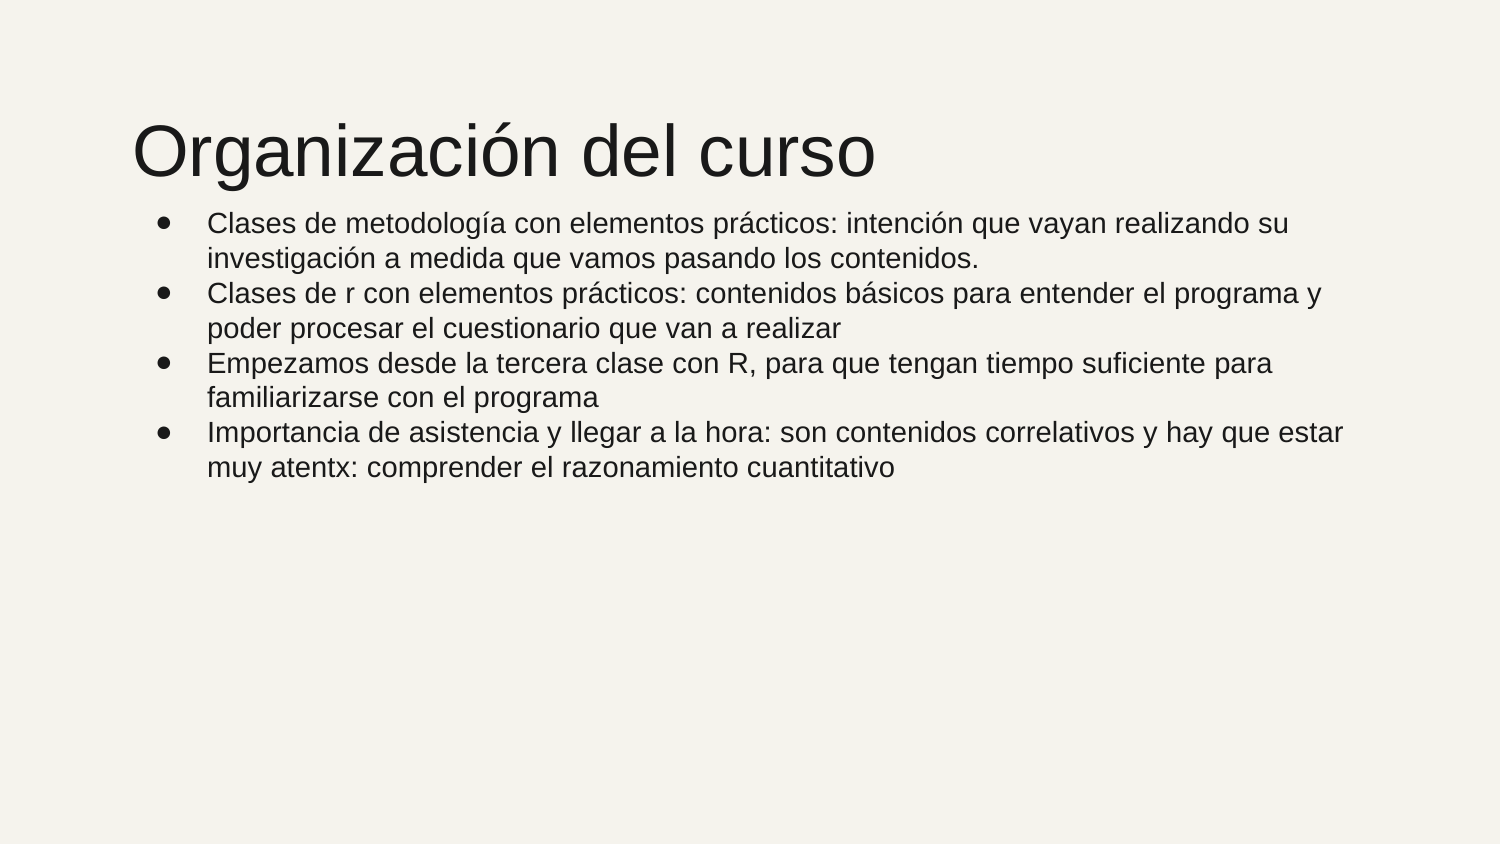

14
# Organización del curso
Clases de metodología con elementos prácticos: intención que vayan realizando su investigación a medida que vamos pasando los contenidos.
Clases de r con elementos prácticos: contenidos básicos para entender el programa y poder procesar el cuestionario que van a realizar
Empezamos desde la tercera clase con R, para que tengan tiempo suficiente para familiarizarse con el programa
Importancia de asistencia y llegar a la hora: son contenidos correlativos y hay que estar muy atentx: comprender el razonamiento cuantitativo